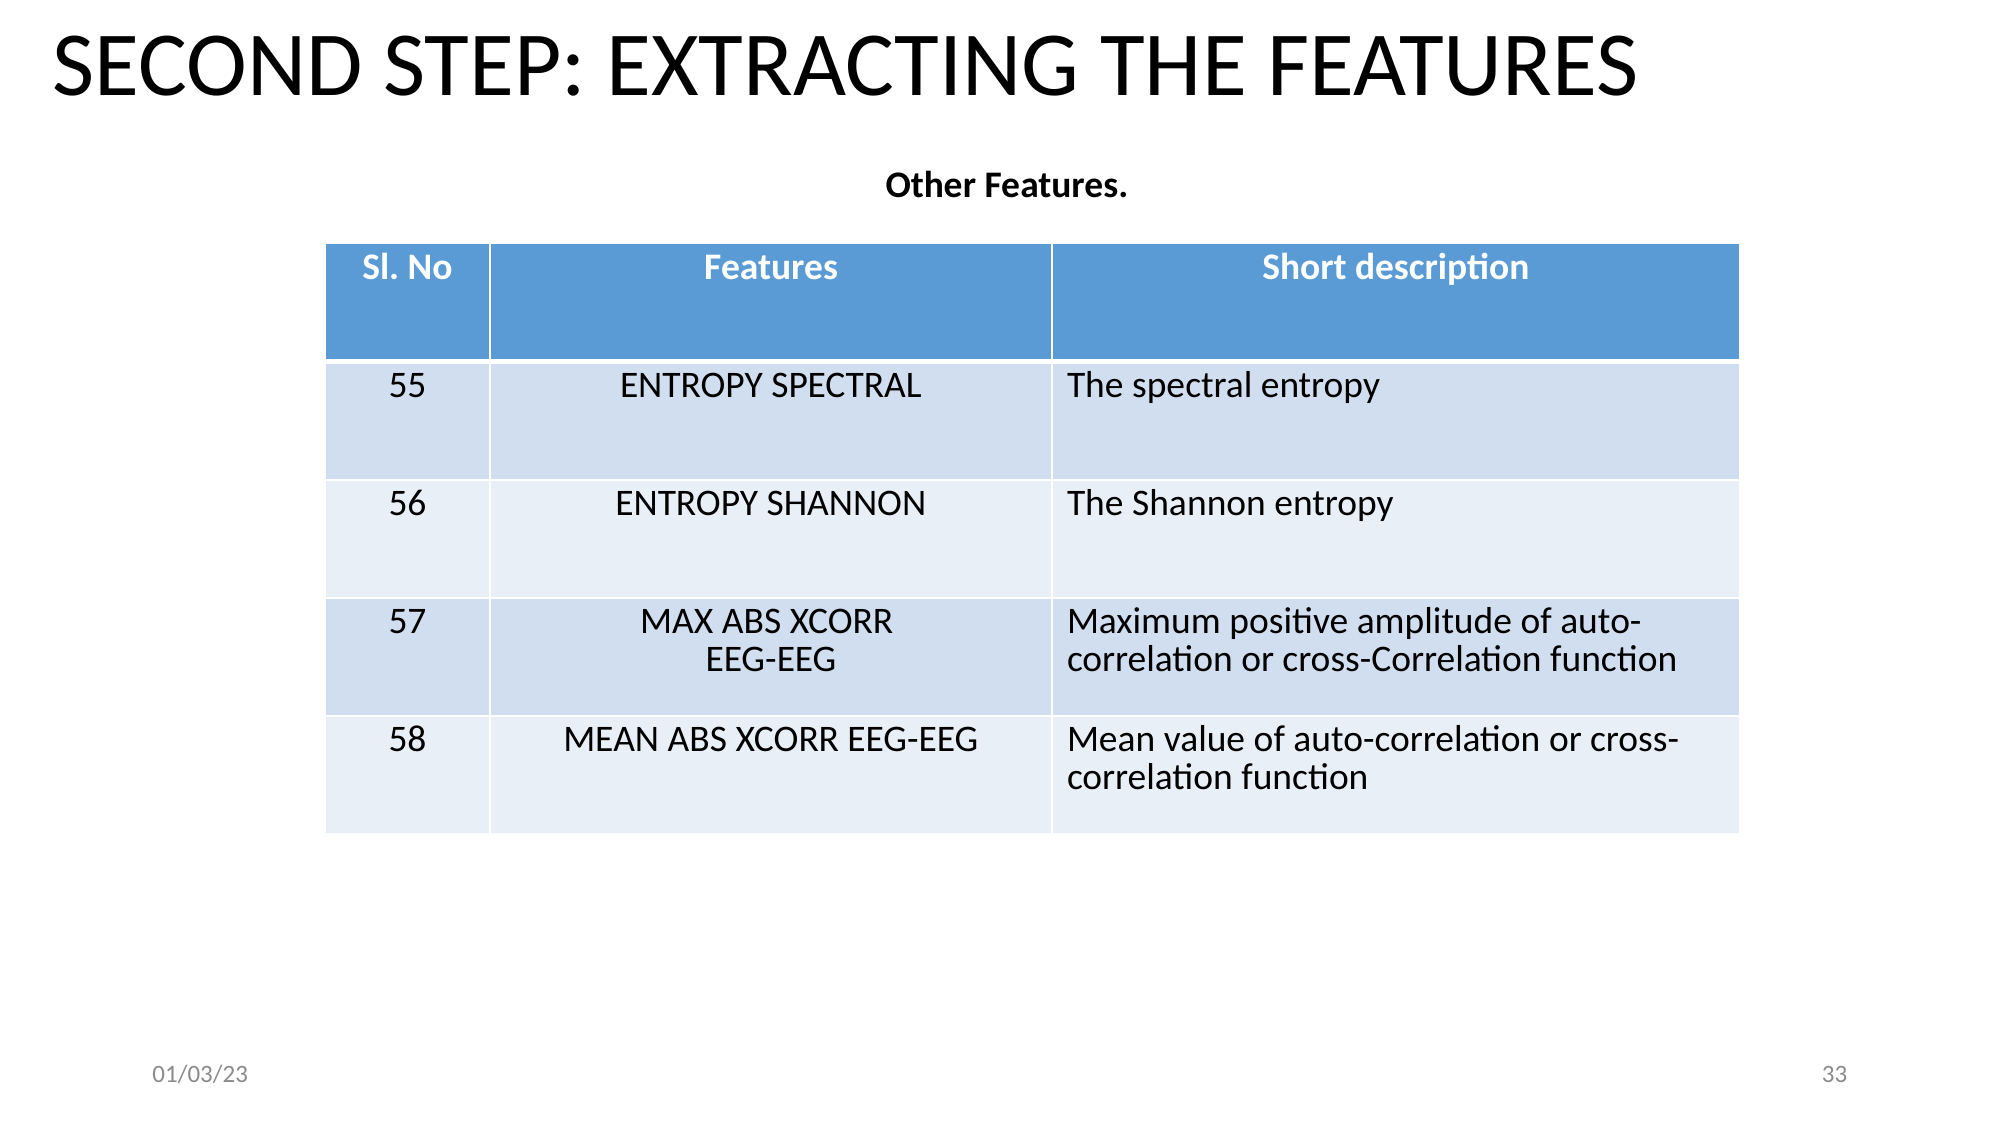

# SECOND STEP: EXTRACTING THE FEATURES
Other Features.
| Sl. No | Features | Short description |
| --- | --- | --- |
| 55 | ENTROPY SPECTRAL | The spectral entropy |
| 56 | ENTROPY SHANNON | The Shannon entropy |
| 57 | MAX ABS XCORR EEG-EEG | Maximum positive amplitude of auto-correlation or cross-Correlation function |
| 58 | MEAN ABS XCORR EEG-EEG | Mean value of auto-correlation or cross-correlation function |
01/03/23
33